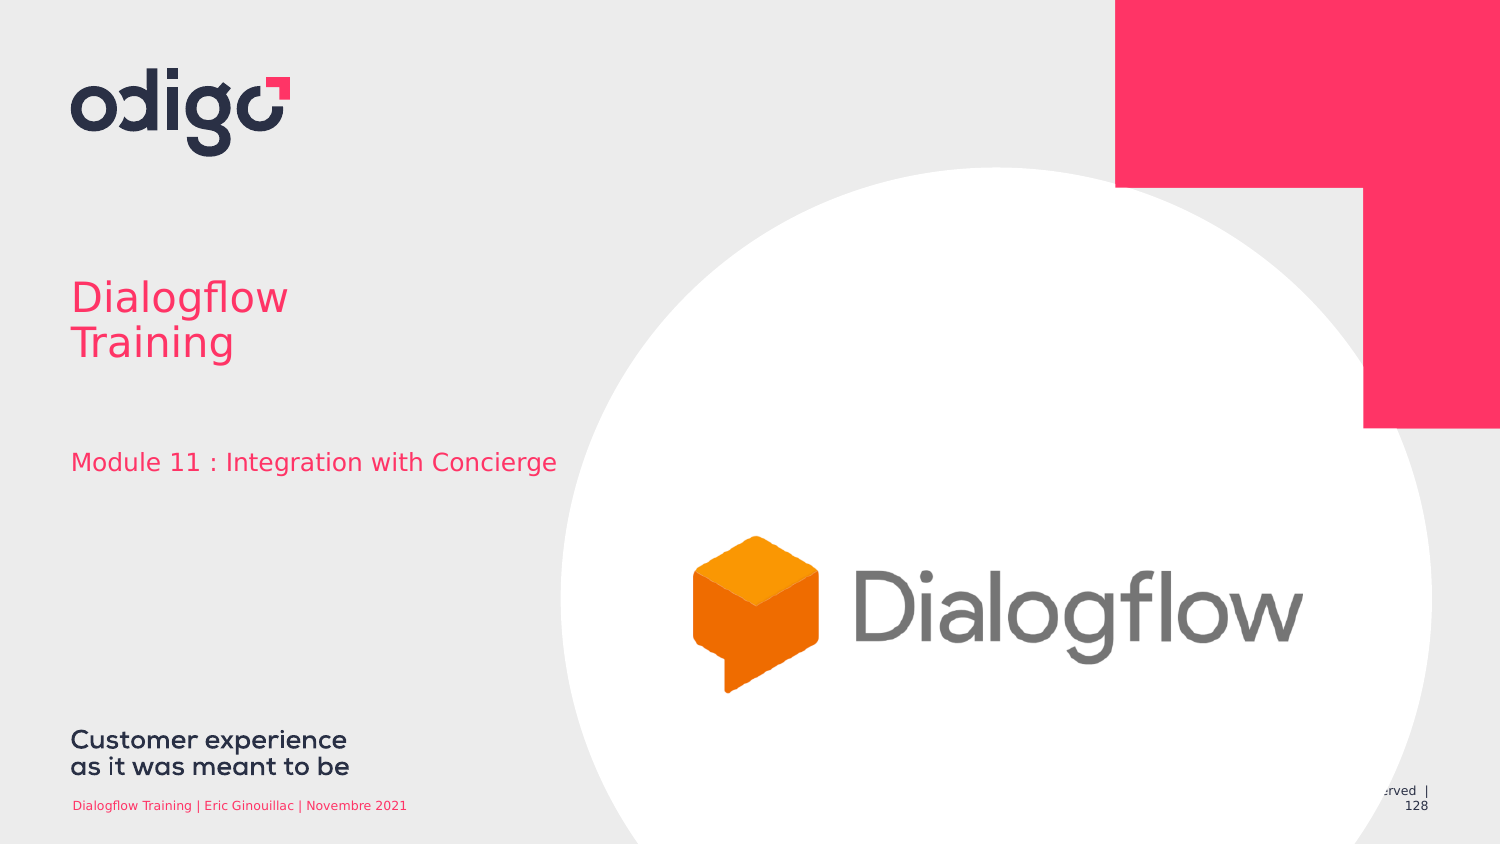

# Dialogflow Training
Module 11 : Integration with Concierge